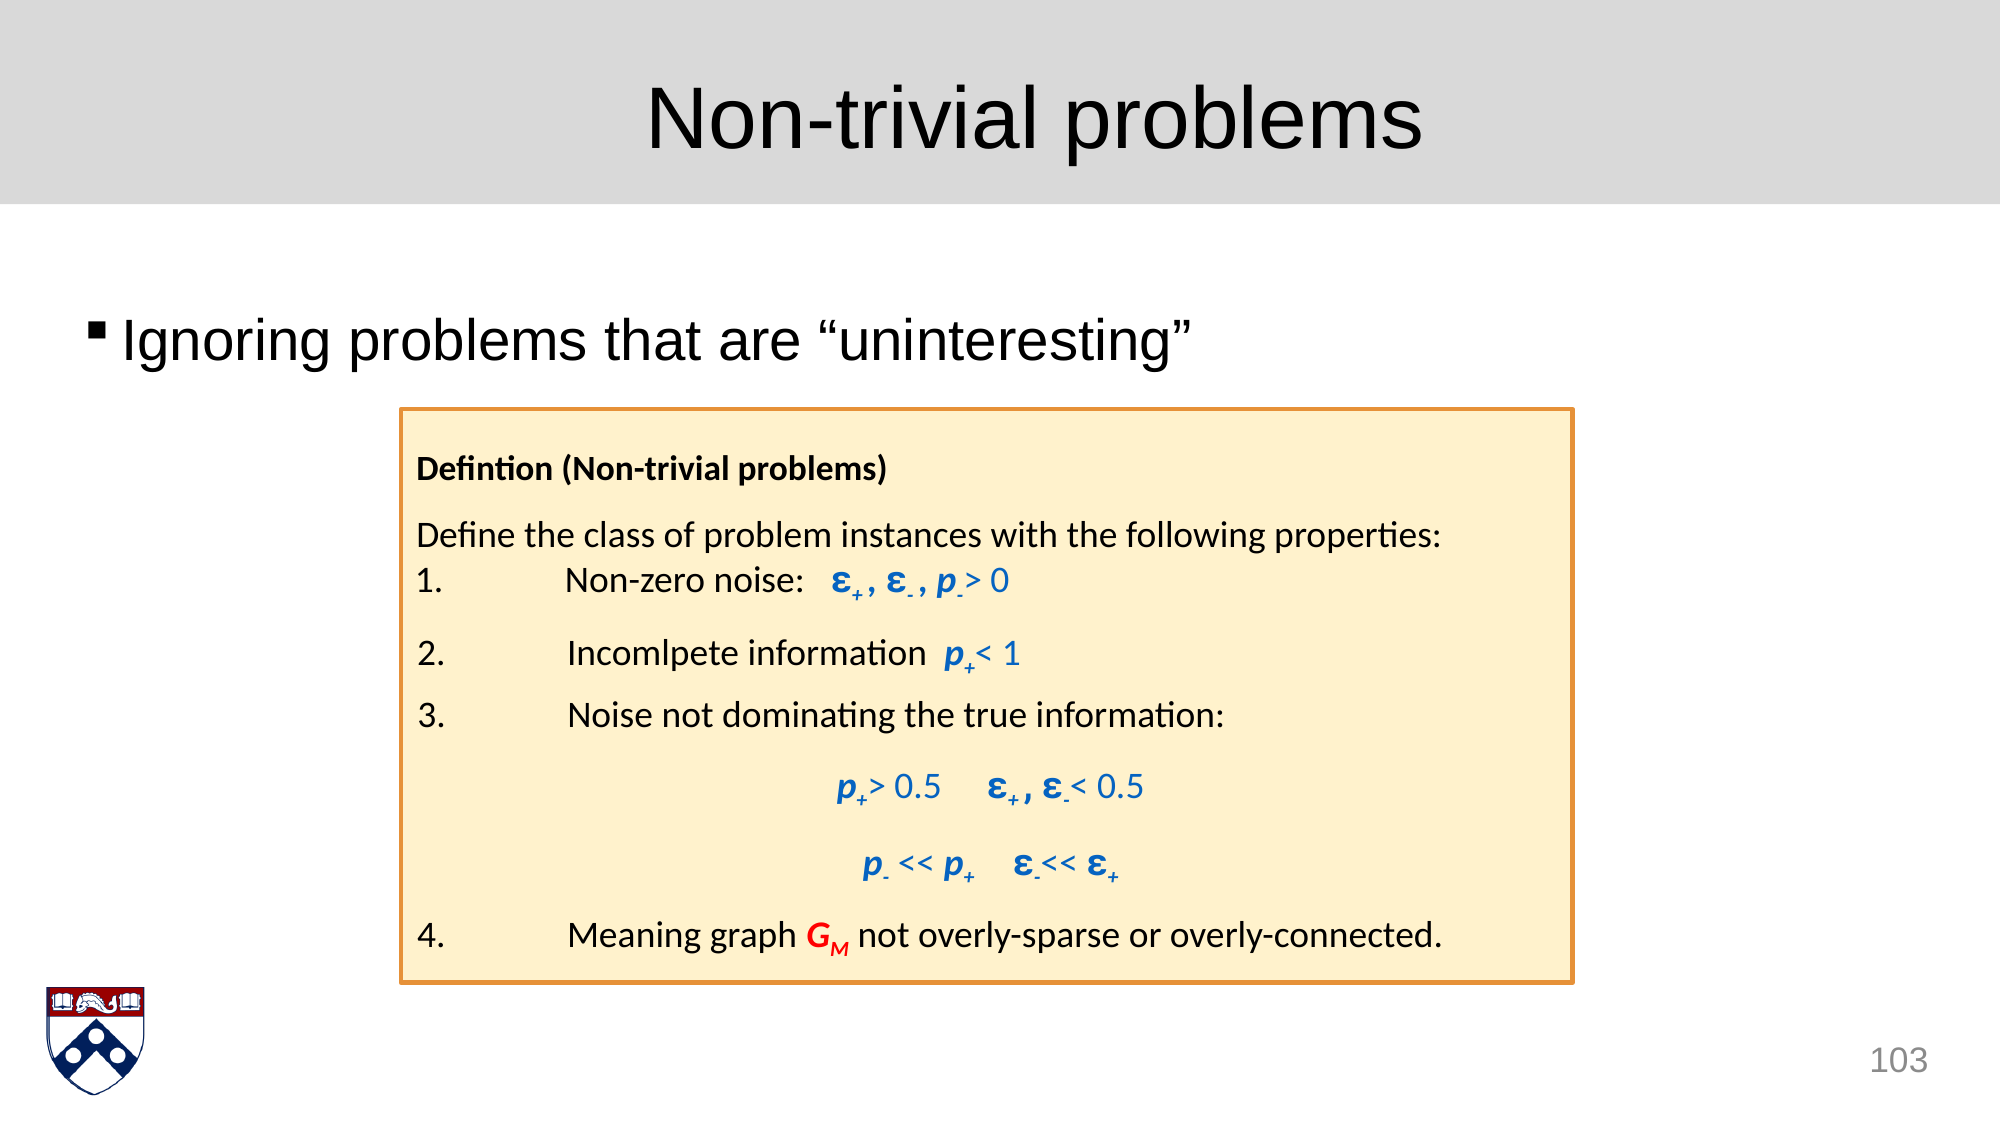

# Non-trivial problems
Ignoring problems that are “uninteresting”

Defintion (Non-trivial problems)
Define the class of problem instances with the following properties:

1. 	Non-zero noise:   ε+ , ε- , p-> 0
2. 	Incomlpete information  p+< 1
3. 	Noise not dominating the true information:
p+> 0.5 	ε+ , ε-< 0.5
p- << p+ 	ε-<< ε+
4. 	Meaning graph GM not overly-sparse or overly-connected.
103